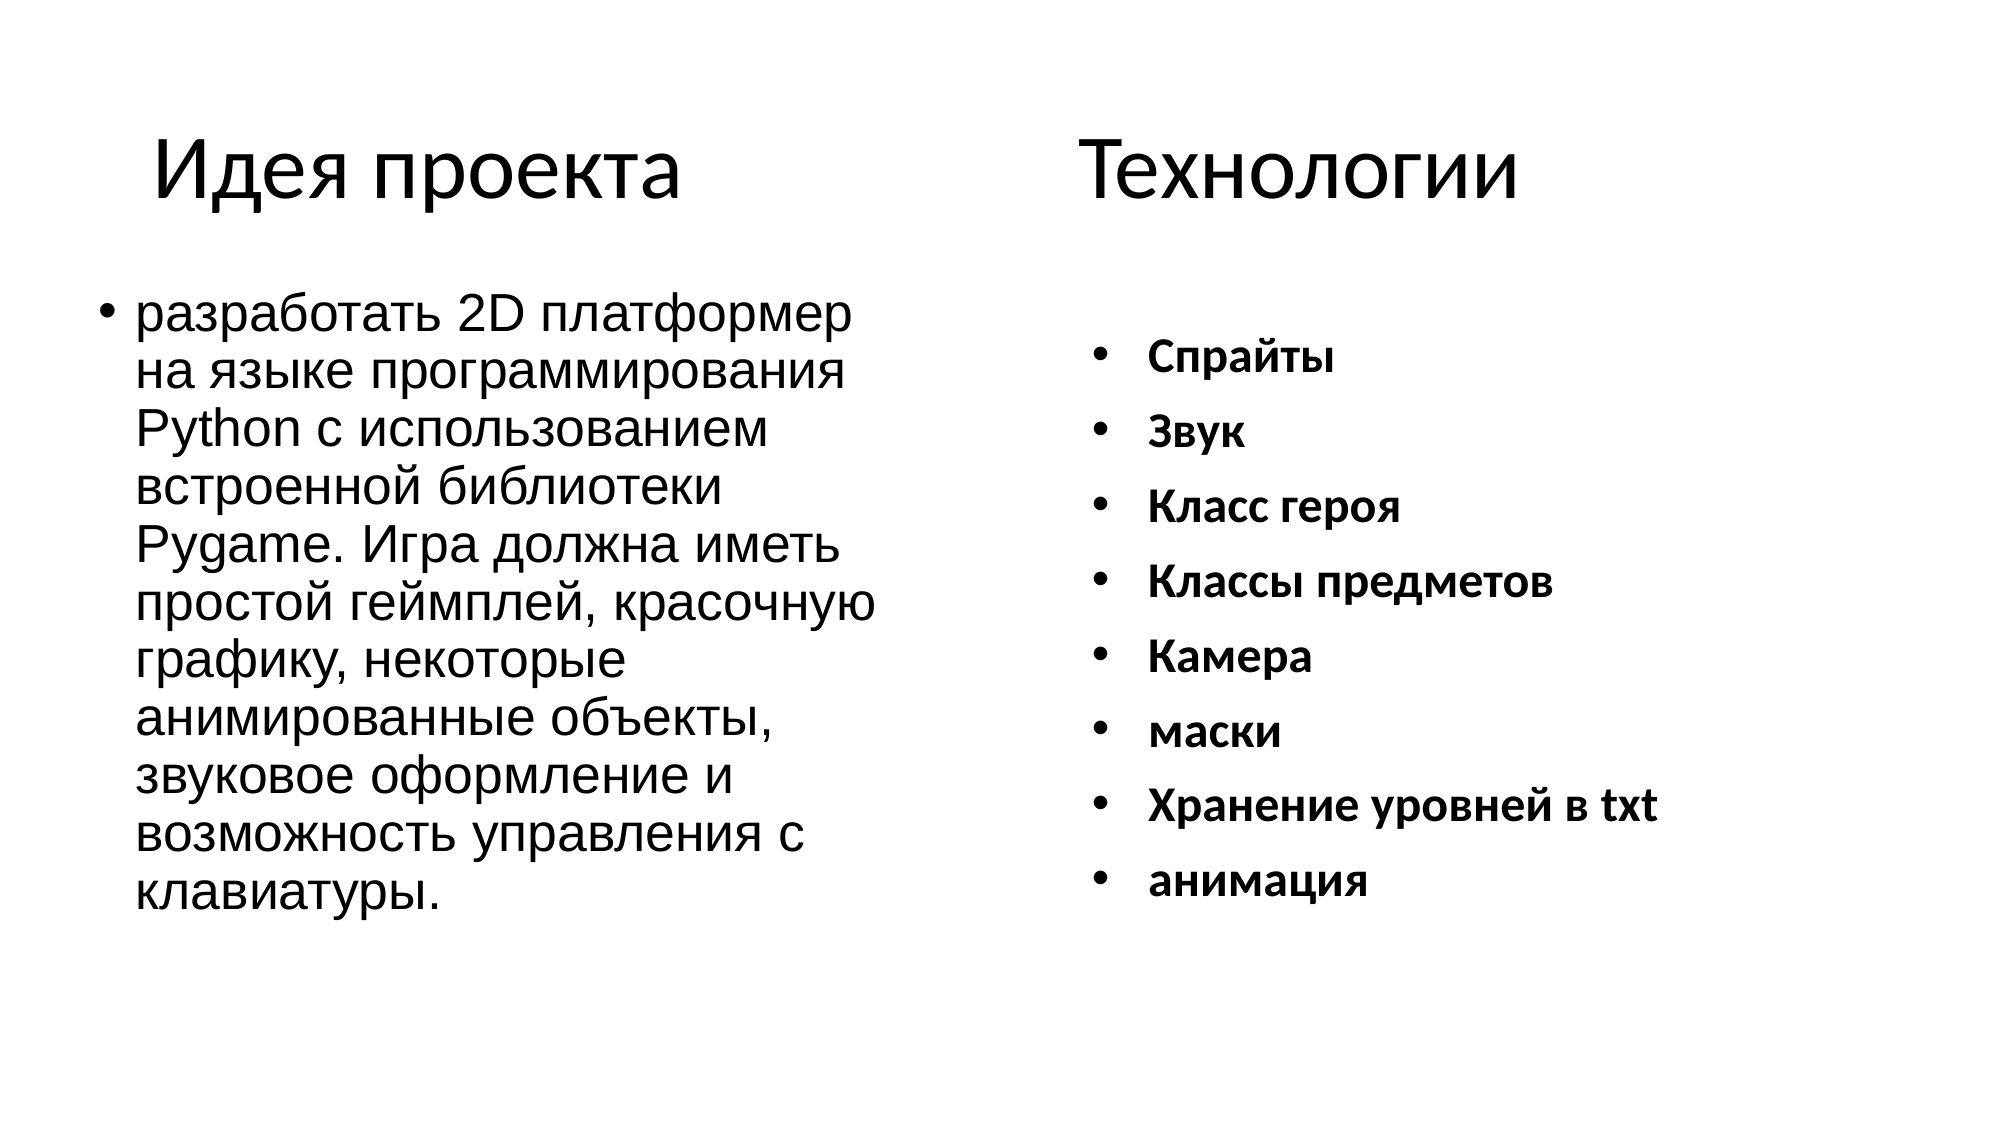

# Идея проекта                   Технологии
разработать 2D платформер на языке программирования Python с использованием встроенной библиотеки Pygame. Игра должна иметь простой геймплей, красочную графику, некоторые анимированные объекты, звуковое оформление и возможность управления c клавиатуры.

Спрайты
Звук
Класс героя
Классы предметов
Камера
маски
Хранение уровней в txt
анимация